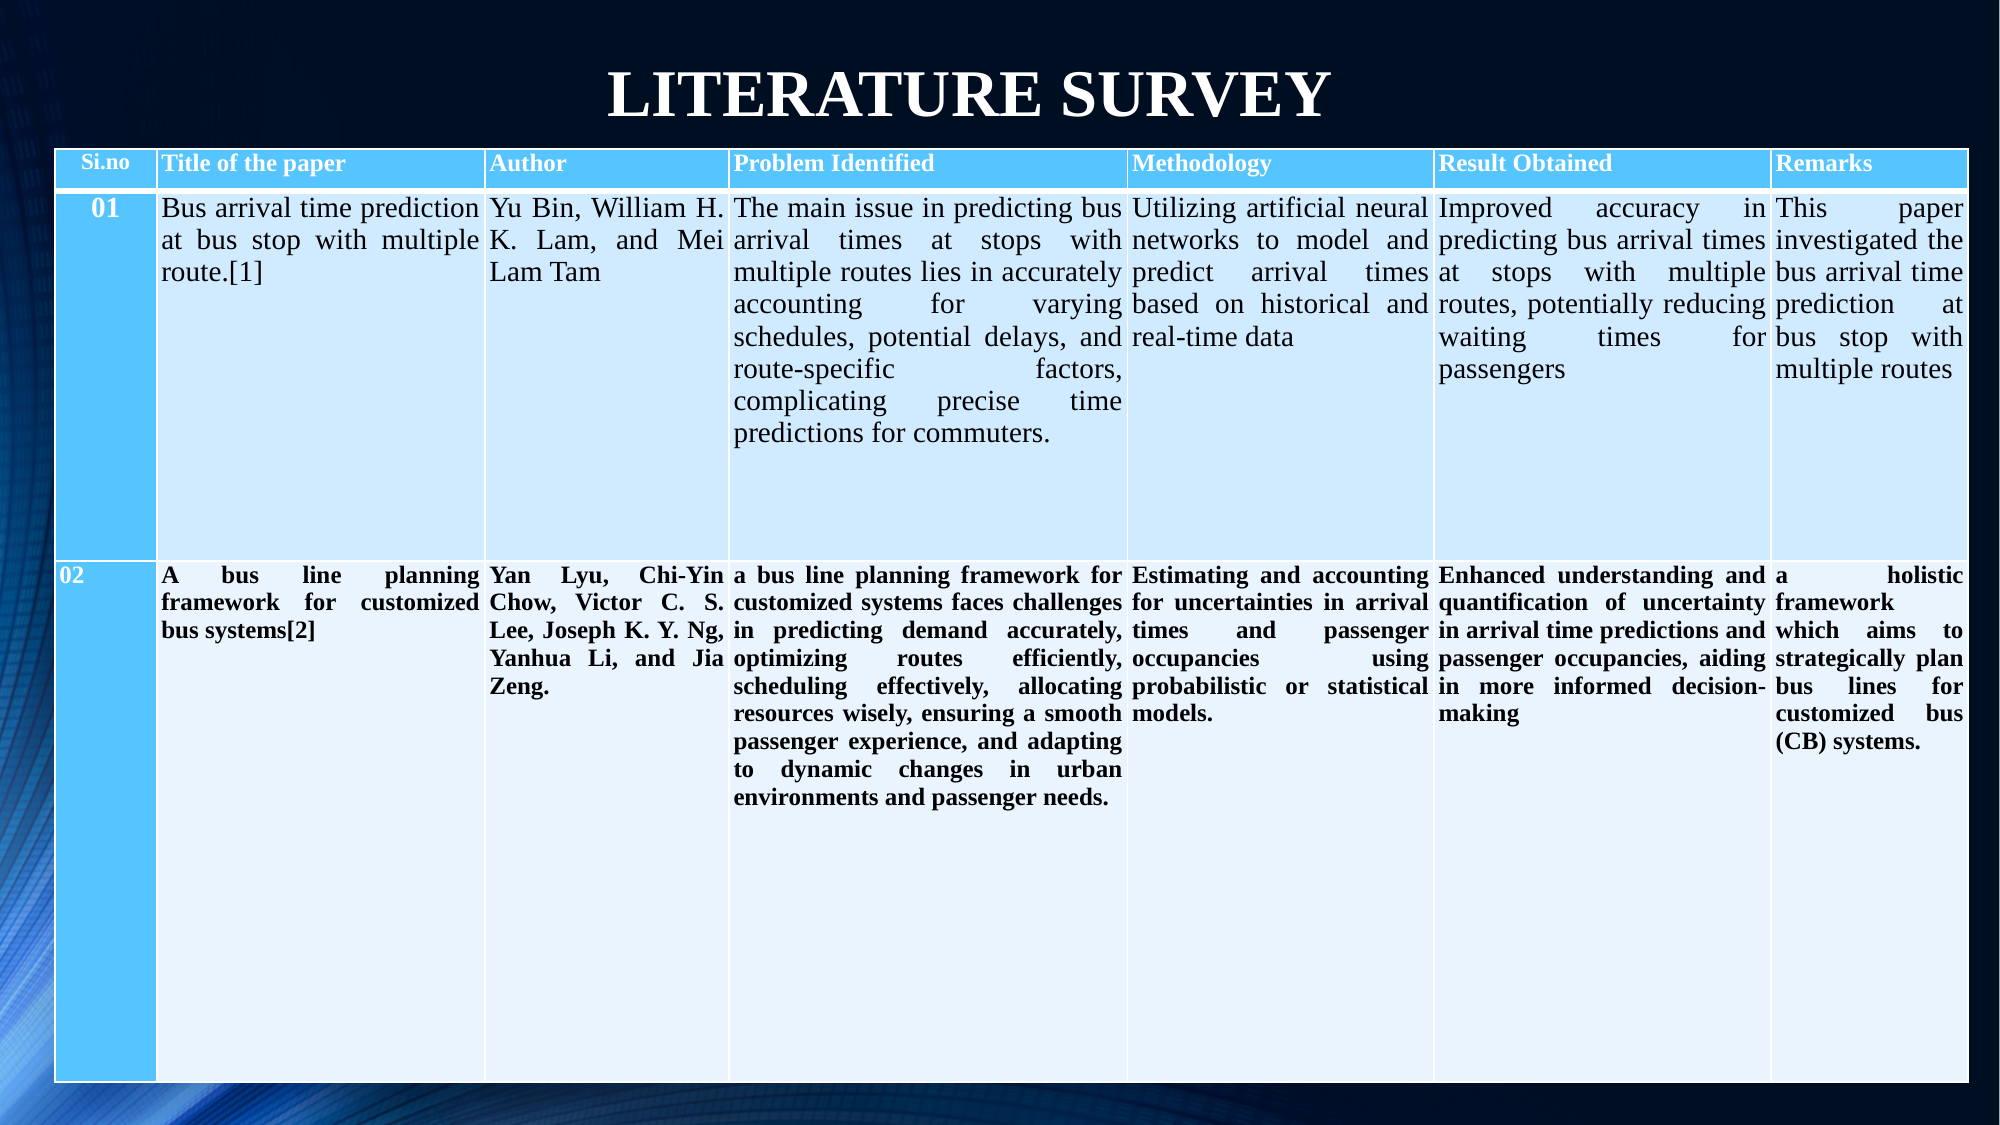

LITERATURE SURVEY
| Si.no | Title of the paper | Author | Problem Identified | Methodology | Result Obtained | Remarks |
| --- | --- | --- | --- | --- | --- | --- |
| 01 | Bus arrival time prediction at bus stop with multiple route.[1] | Yu Bin, William H. K. Lam, and Mei Lam Tam | The main issue in predicting bus arrival times at stops with multiple routes lies in accurately accounting for varying schedules, potential delays, and route-specific factors, complicating precise time predictions for commuters. | Utilizing artificial neural networks to model and predict arrival times based on historical and real-time data | Improved accuracy in predicting bus arrival times at stops with multiple routes, potentially reducing waiting times for passengers | This paper investigated the bus arrival time prediction at bus stop with multiple routes |
| 02 | A bus line planning framework for customized bus systems[2] | Yan Lyu, Chi-Yin Chow, Victor C. S. Lee, Joseph K. Y. Ng, Yanhua Li, and Jia Zeng. | a bus line planning framework for customized systems faces challenges in predicting demand accurately, optimizing routes efficiently, scheduling effectively, allocating resources wisely, ensuring a smooth passenger experience, and adapting to dynamic changes in urban environments and passenger needs. | Estimating and accounting for uncertainties in arrival times and passenger occupancies using probabilistic or statistical models. | Enhanced understanding and quantification of uncertainty in arrival time predictions and passenger occupancies, aiding in more informed decision-making | a holistic framework which aims to strategically plan bus lines for customized bus (CB) systems. |
12